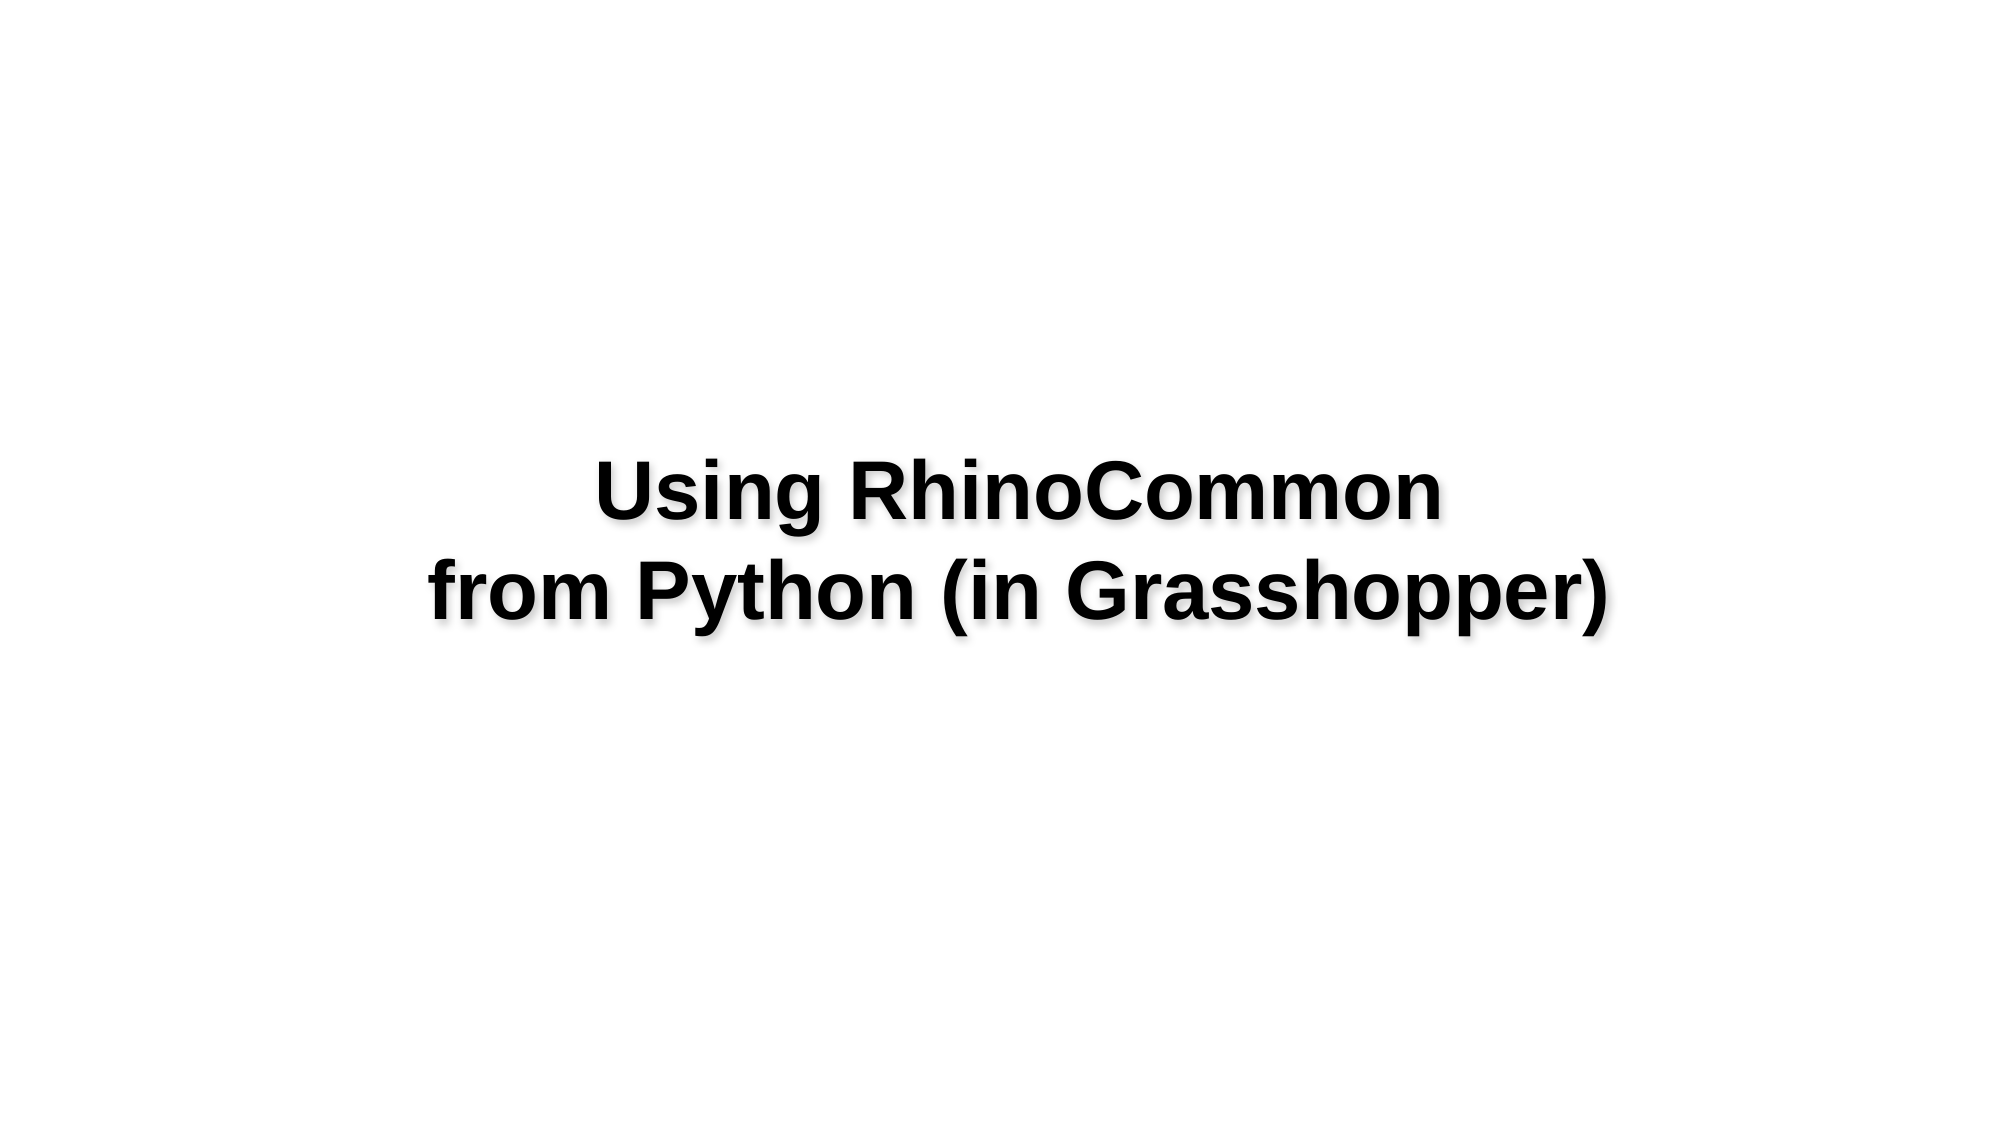

# Using RhinoCommon from Python (in Grasshopper)